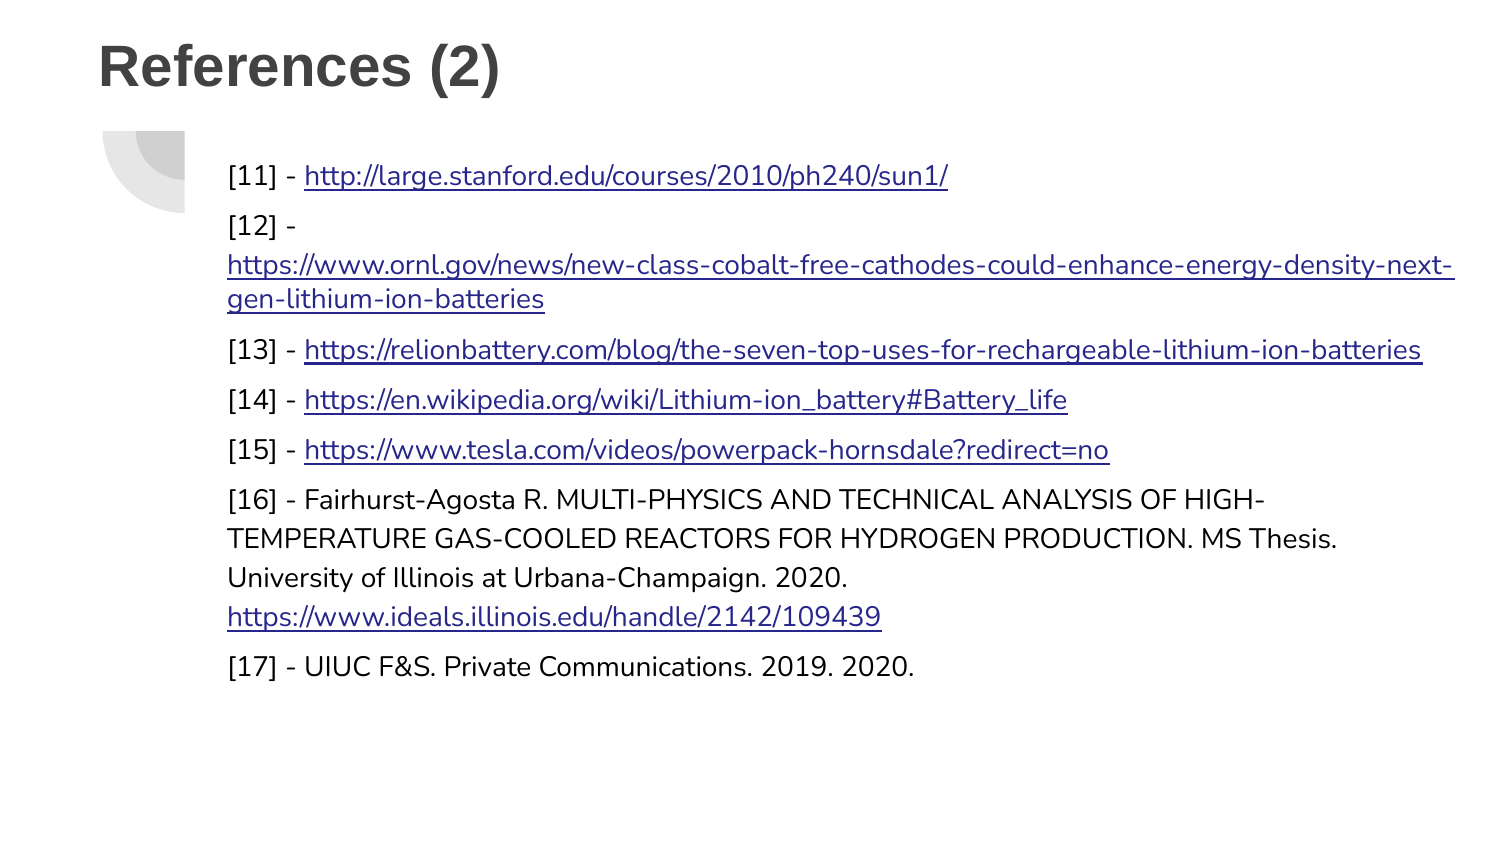

# References (2)
[11] - http://large.stanford.edu/courses/2010/ph240/sun1/
[12] - https://www.ornl.gov/news/new-class-cobalt-free-cathodes-could-enhance-energy-density-next-gen-lithium-ion-batteries
[13] - https://relionbattery.com/blog/the-seven-top-uses-for-rechargeable-lithium-ion-batteries
[14] - https://en.wikipedia.org/wiki/Lithium-ion_battery#Battery_life
[15] - https://www.tesla.com/videos/powerpack-hornsdale?redirect=no
[16] - Fairhurst-Agosta R. MULTI-PHYSICS AND TECHNICAL ANALYSIS OF HIGH-TEMPERATURE GAS-COOLED REACTORS FOR HYDROGEN PRODUCTION. MS Thesis. University of Illinois at Urbana-Champaign. 2020. https://www.ideals.illinois.edu/handle/2142/109439
[17] - UIUC F&S. Private Communications. 2019. 2020.